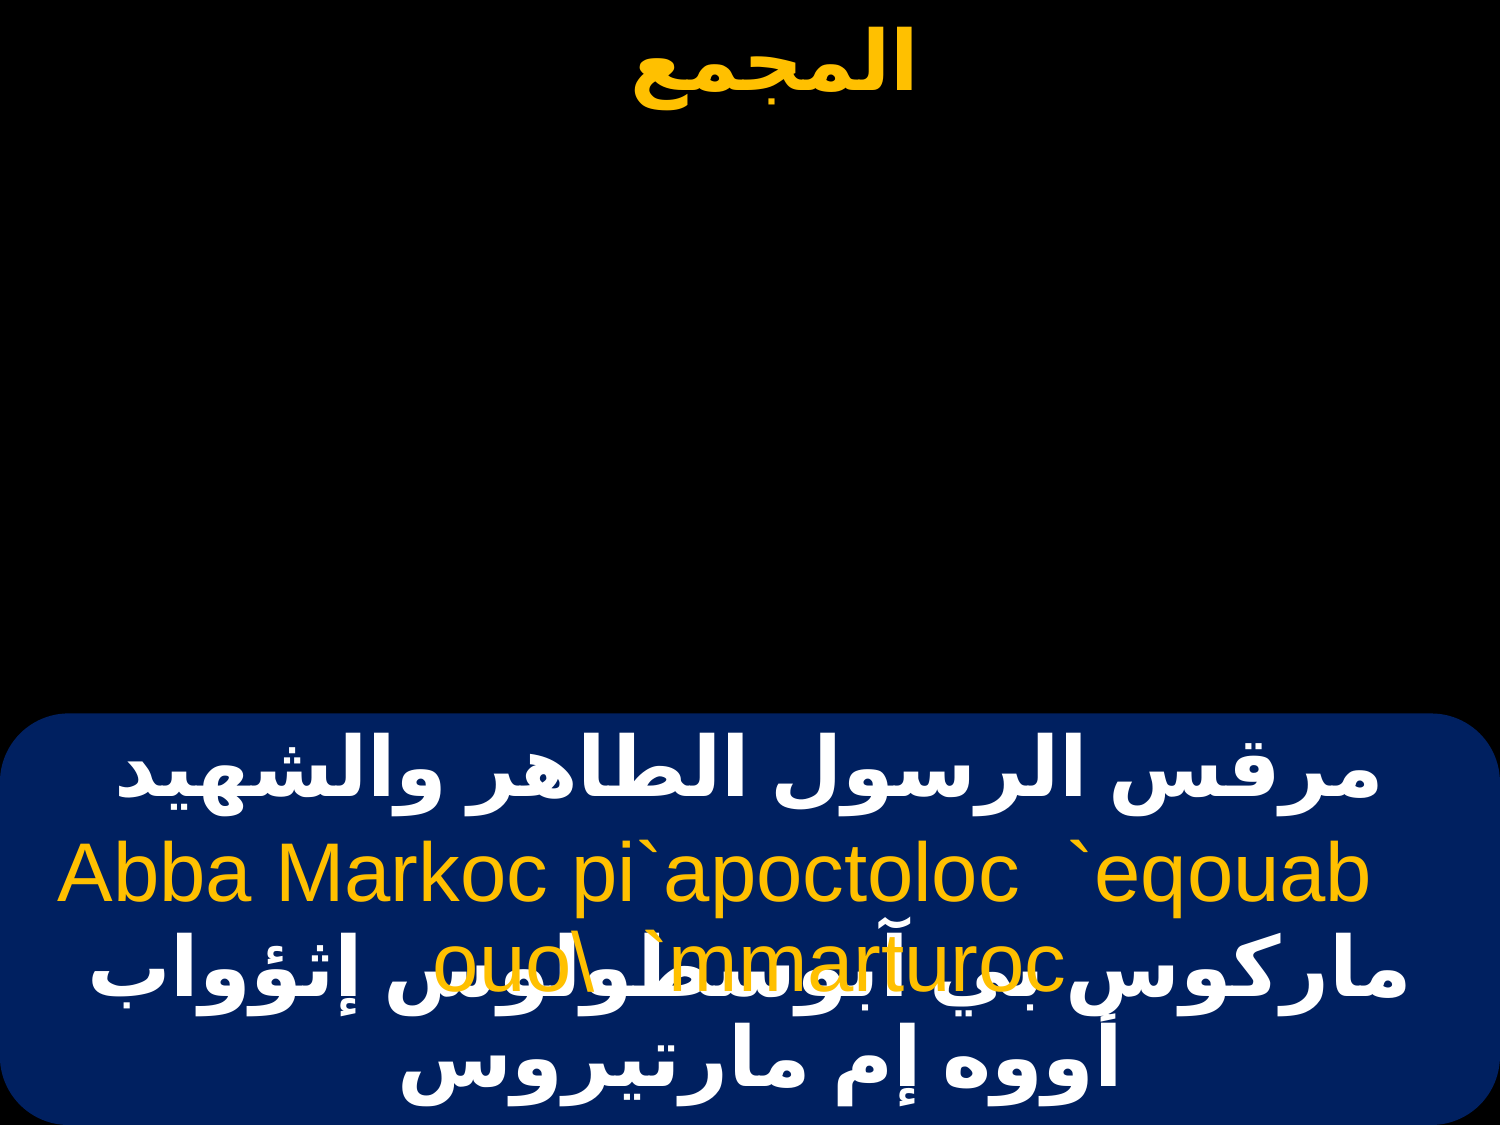

# مرقس الرسول الطاهر والشهيد
Abba Markoc pi`apoctoloc  `eqouab    ouo\  `mmarturoc
ماركوس بي آبوسطولوس إثؤواب أووه إم مارتيروس